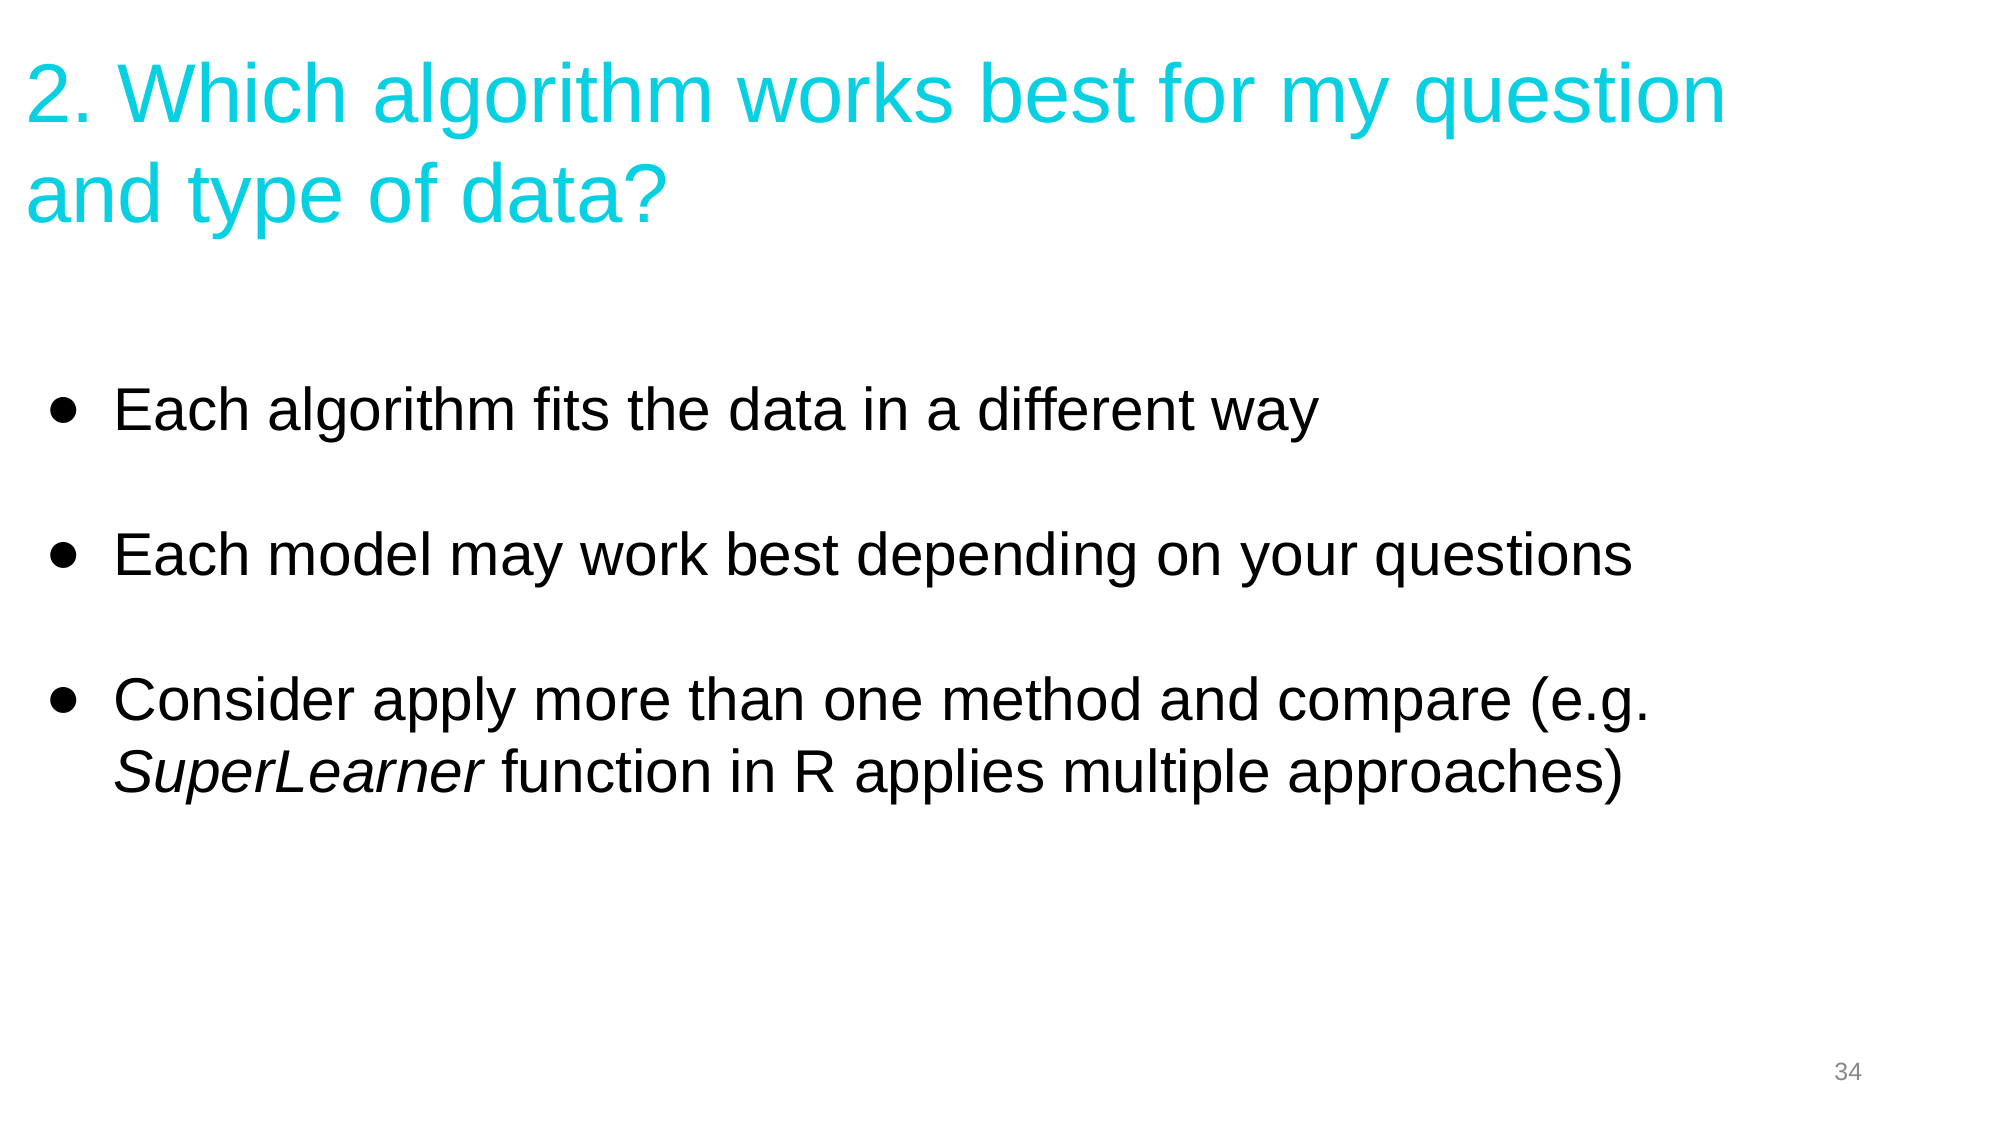

# 2. Which algorithm works best for my question and type of data?
Each algorithm fits the data in a different way

Each model may work best depending on your questions

Consider apply more than one method and compare (e.g. SuperLearner function in R applies multiple approaches)

34